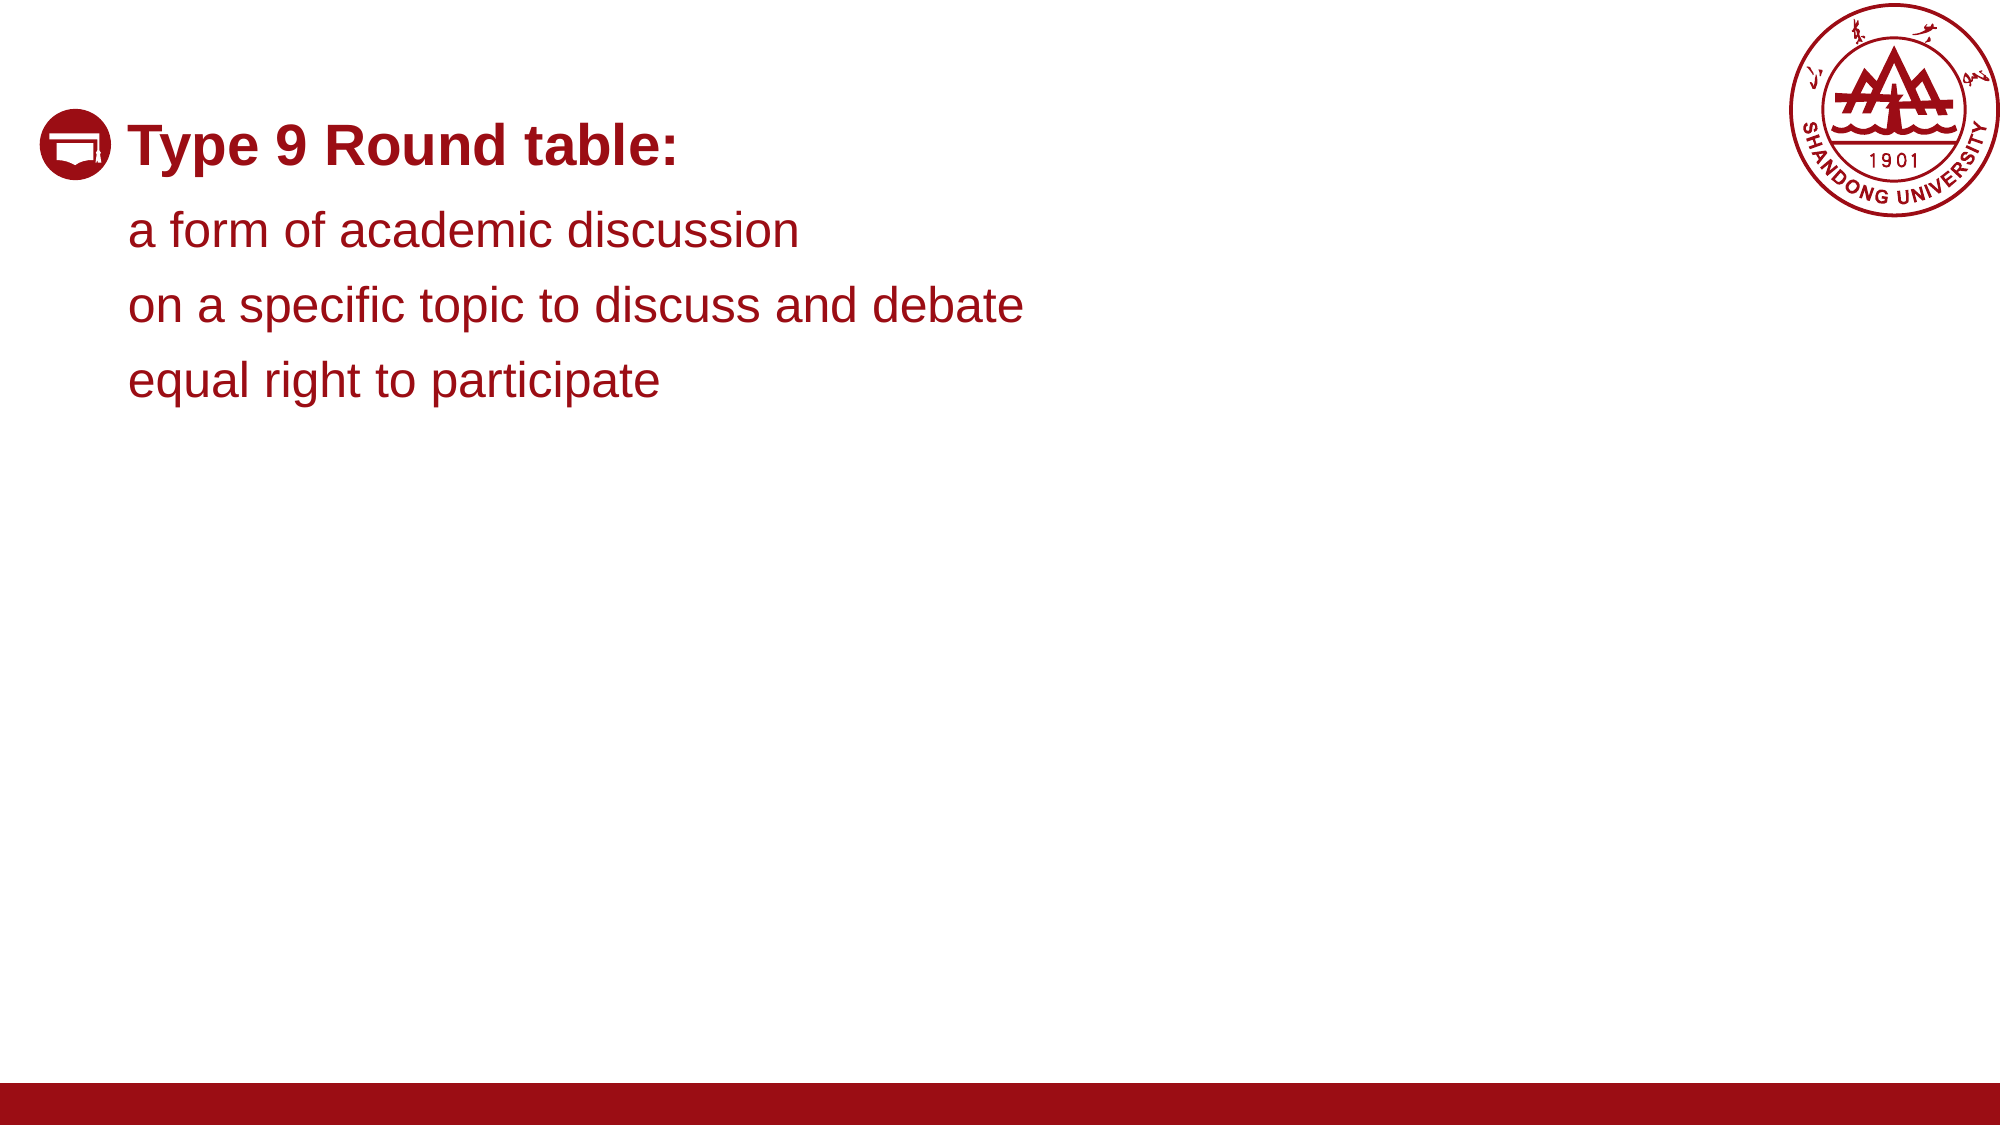

Type 9 Round table:
a form of academic discussion
on a specific topic to discuss and debate
equal right to participate